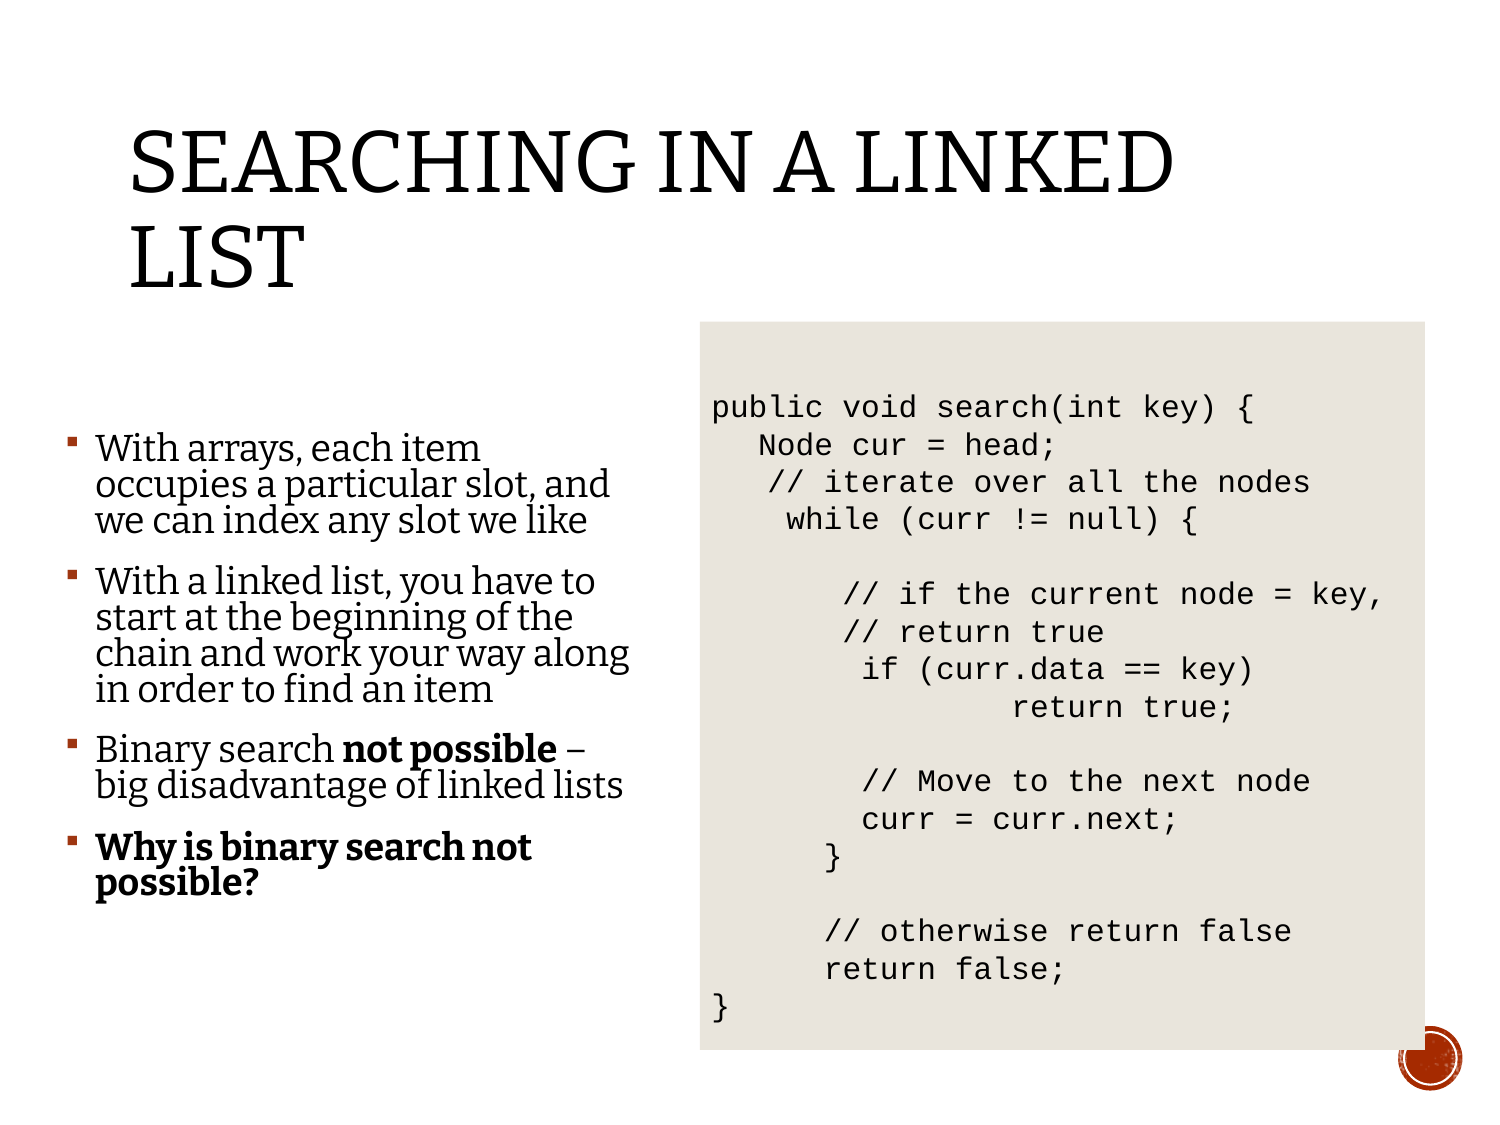

# SEARCHING IN a linked list

public void search(int key) {
	Node cur = head;
   // iterate over all the nodes
    while (curr != null) {

       // if the current node = key,
       // return true
        if (curr.data == key)
                return true;

        // Move to the next node
        curr = curr.next;
      }

      // otherwise return false
      return false;
}

With arrays, each item occupies a particular slot, and we can index any slot we like
With a linked list, you have to start at the beginning of the chain and work your way along in order to find an item
Binary search not possible – big disadvantage of linked lists
Why is binary search not possible?